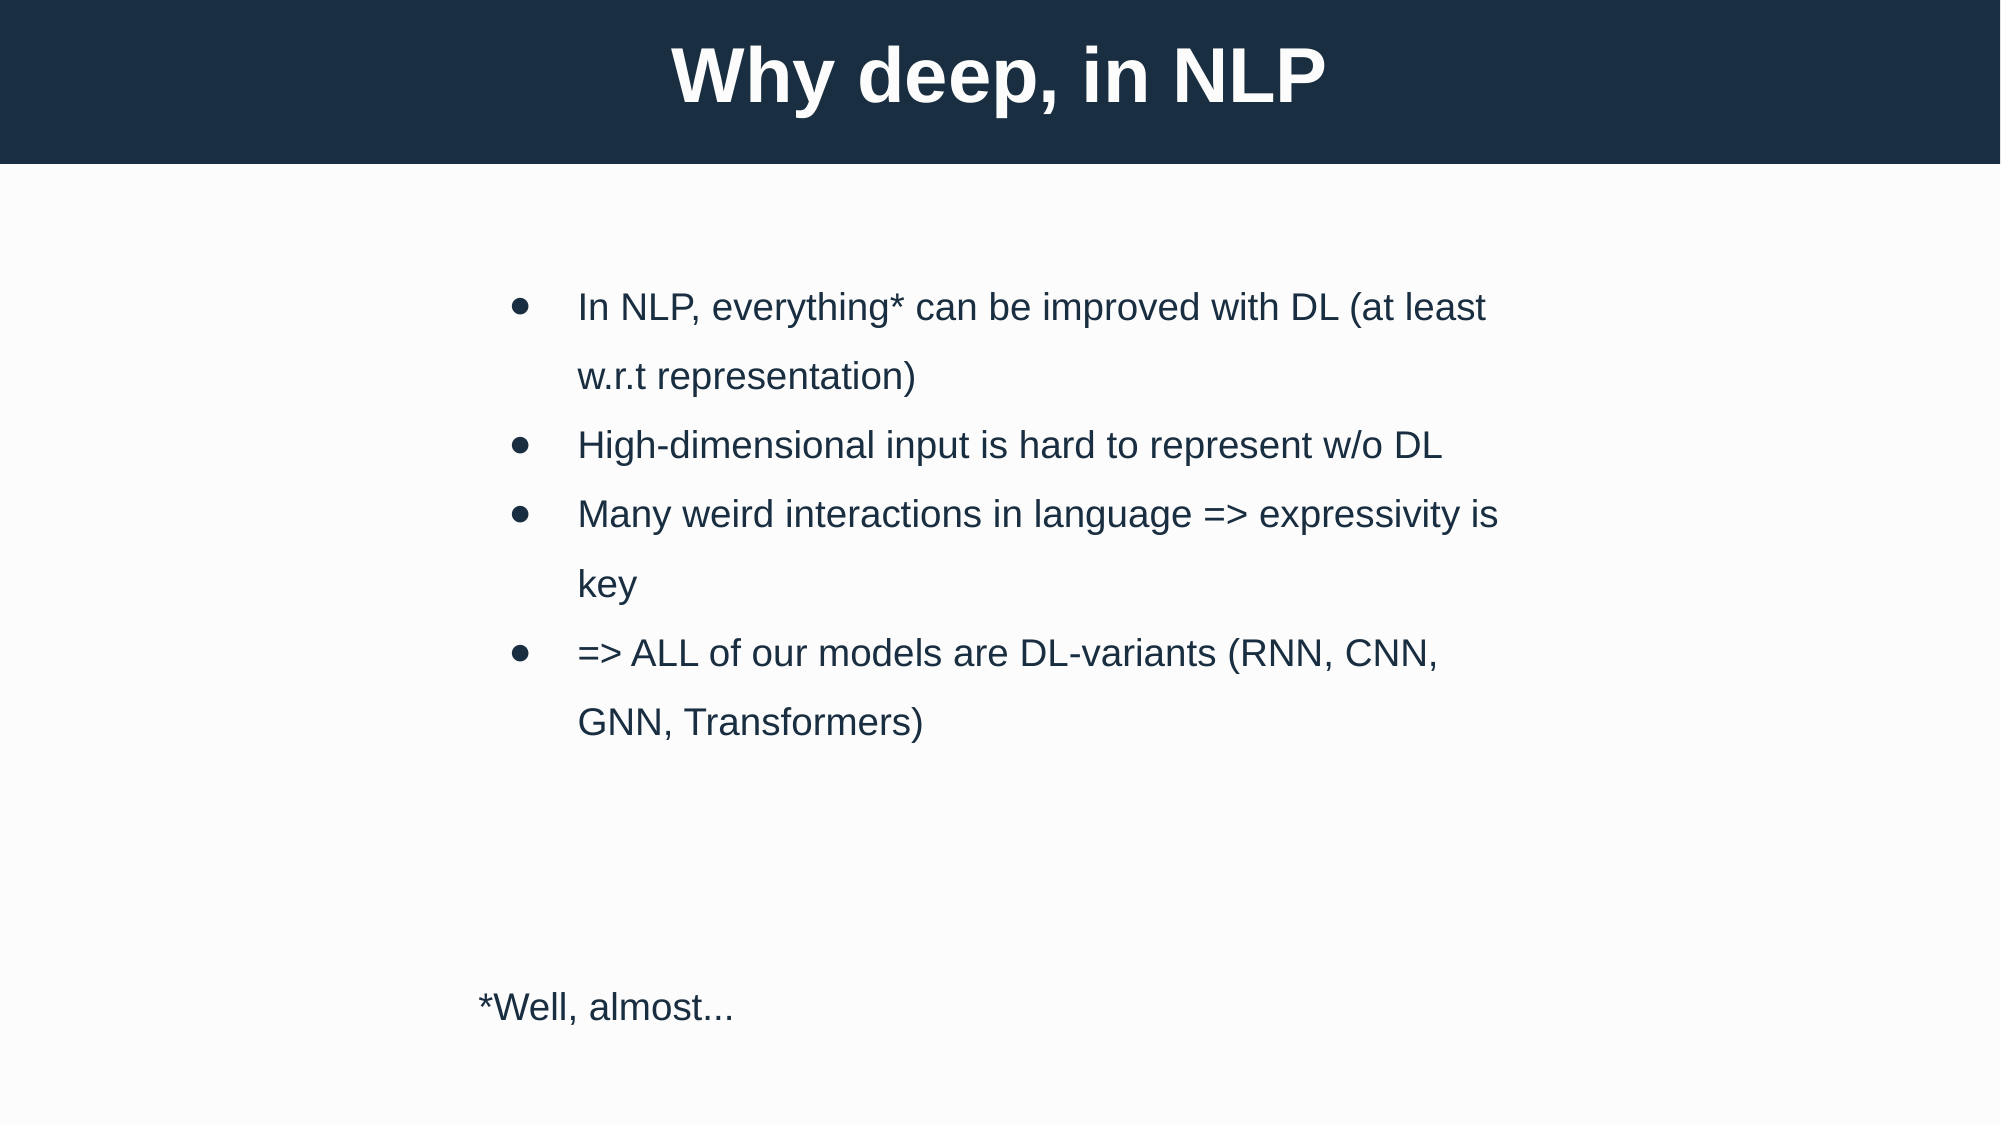

# Why deep, in NLP
In NLP, everything* can be improved with DL (at least w.r.t representation)
High-dimensional input is hard to represent w/o DL
Many weird interactions in language => expressivity is key
=> ALL of our models are DL-variants (RNN, CNN, GNN, Transformers)

*Well, almost...